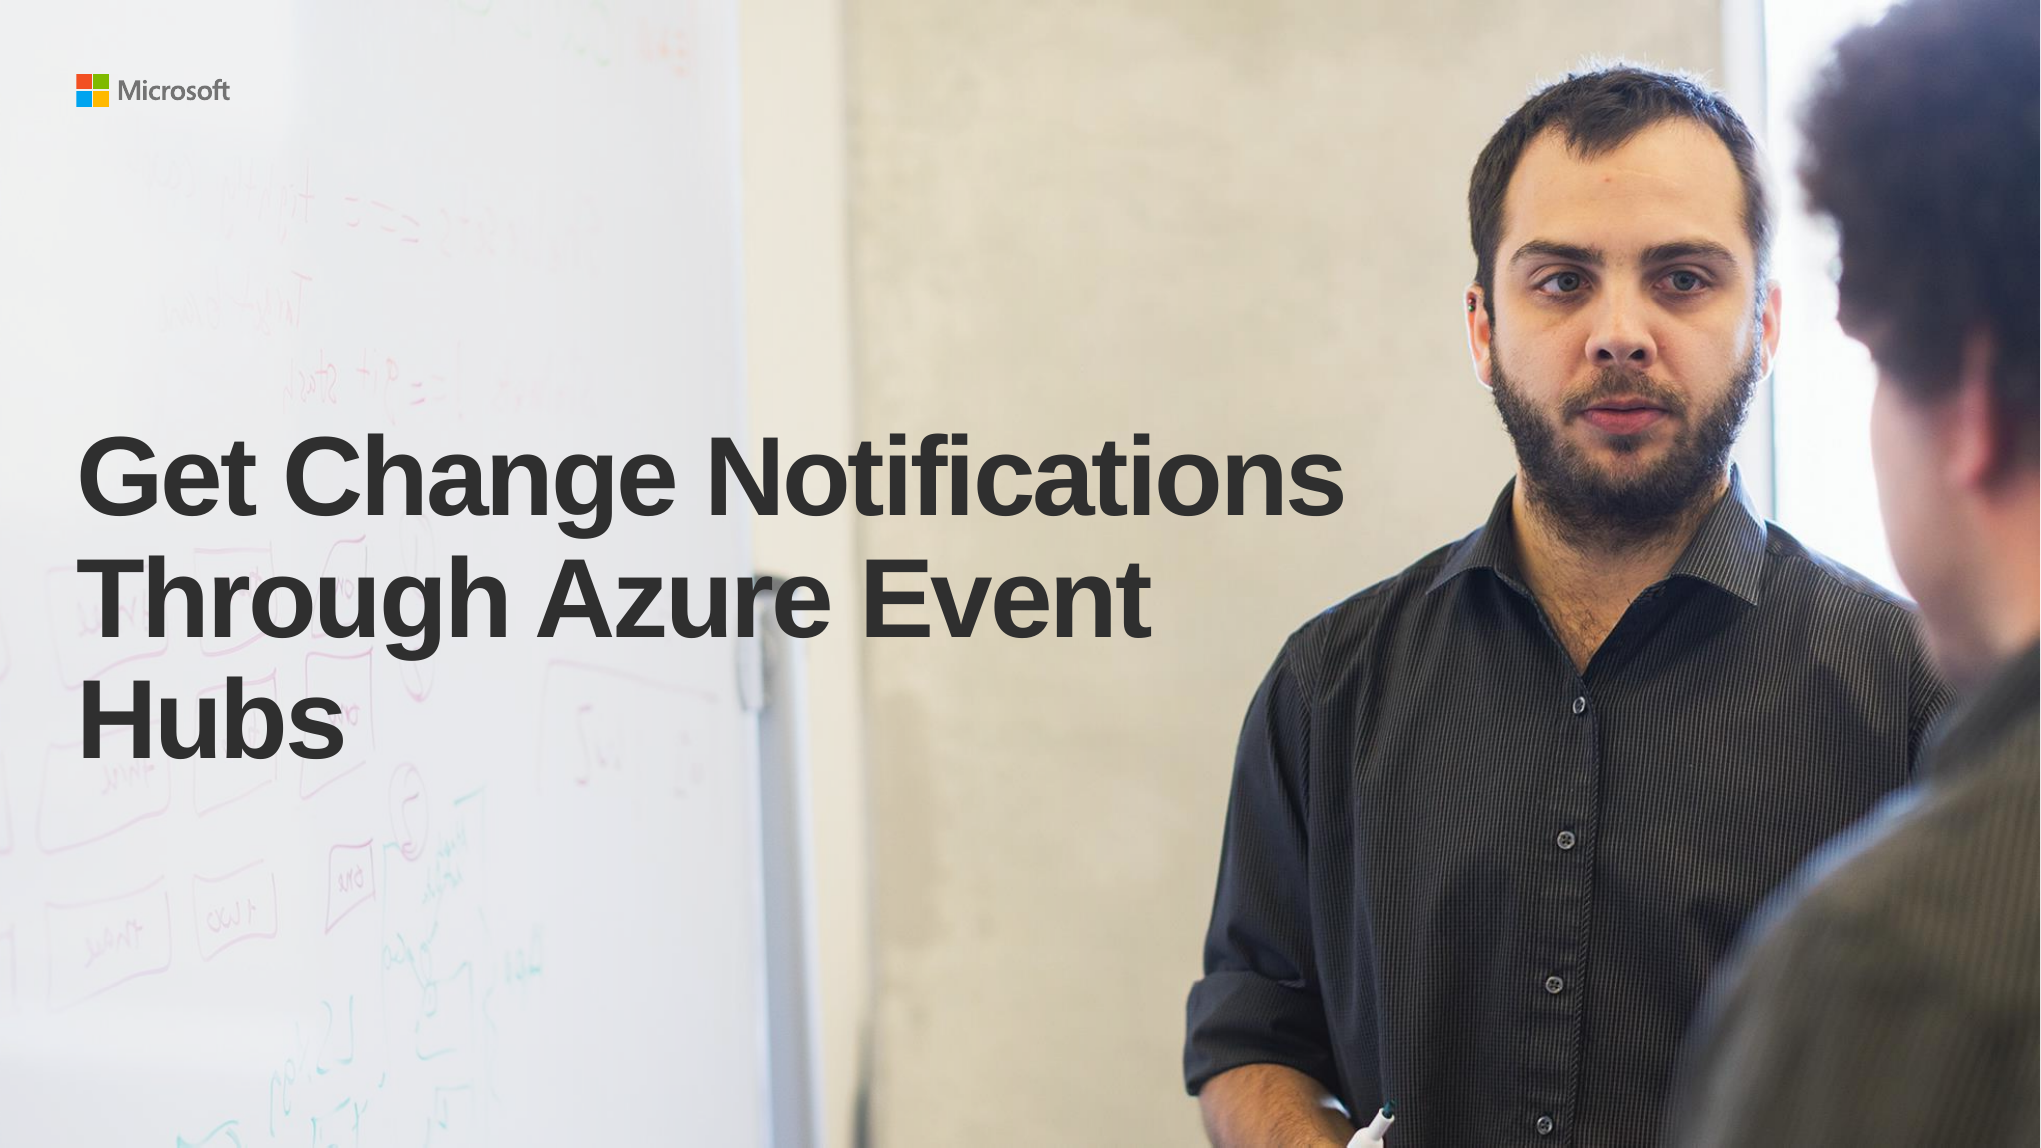

# Get Change Notifications Through Azure Event Hubs